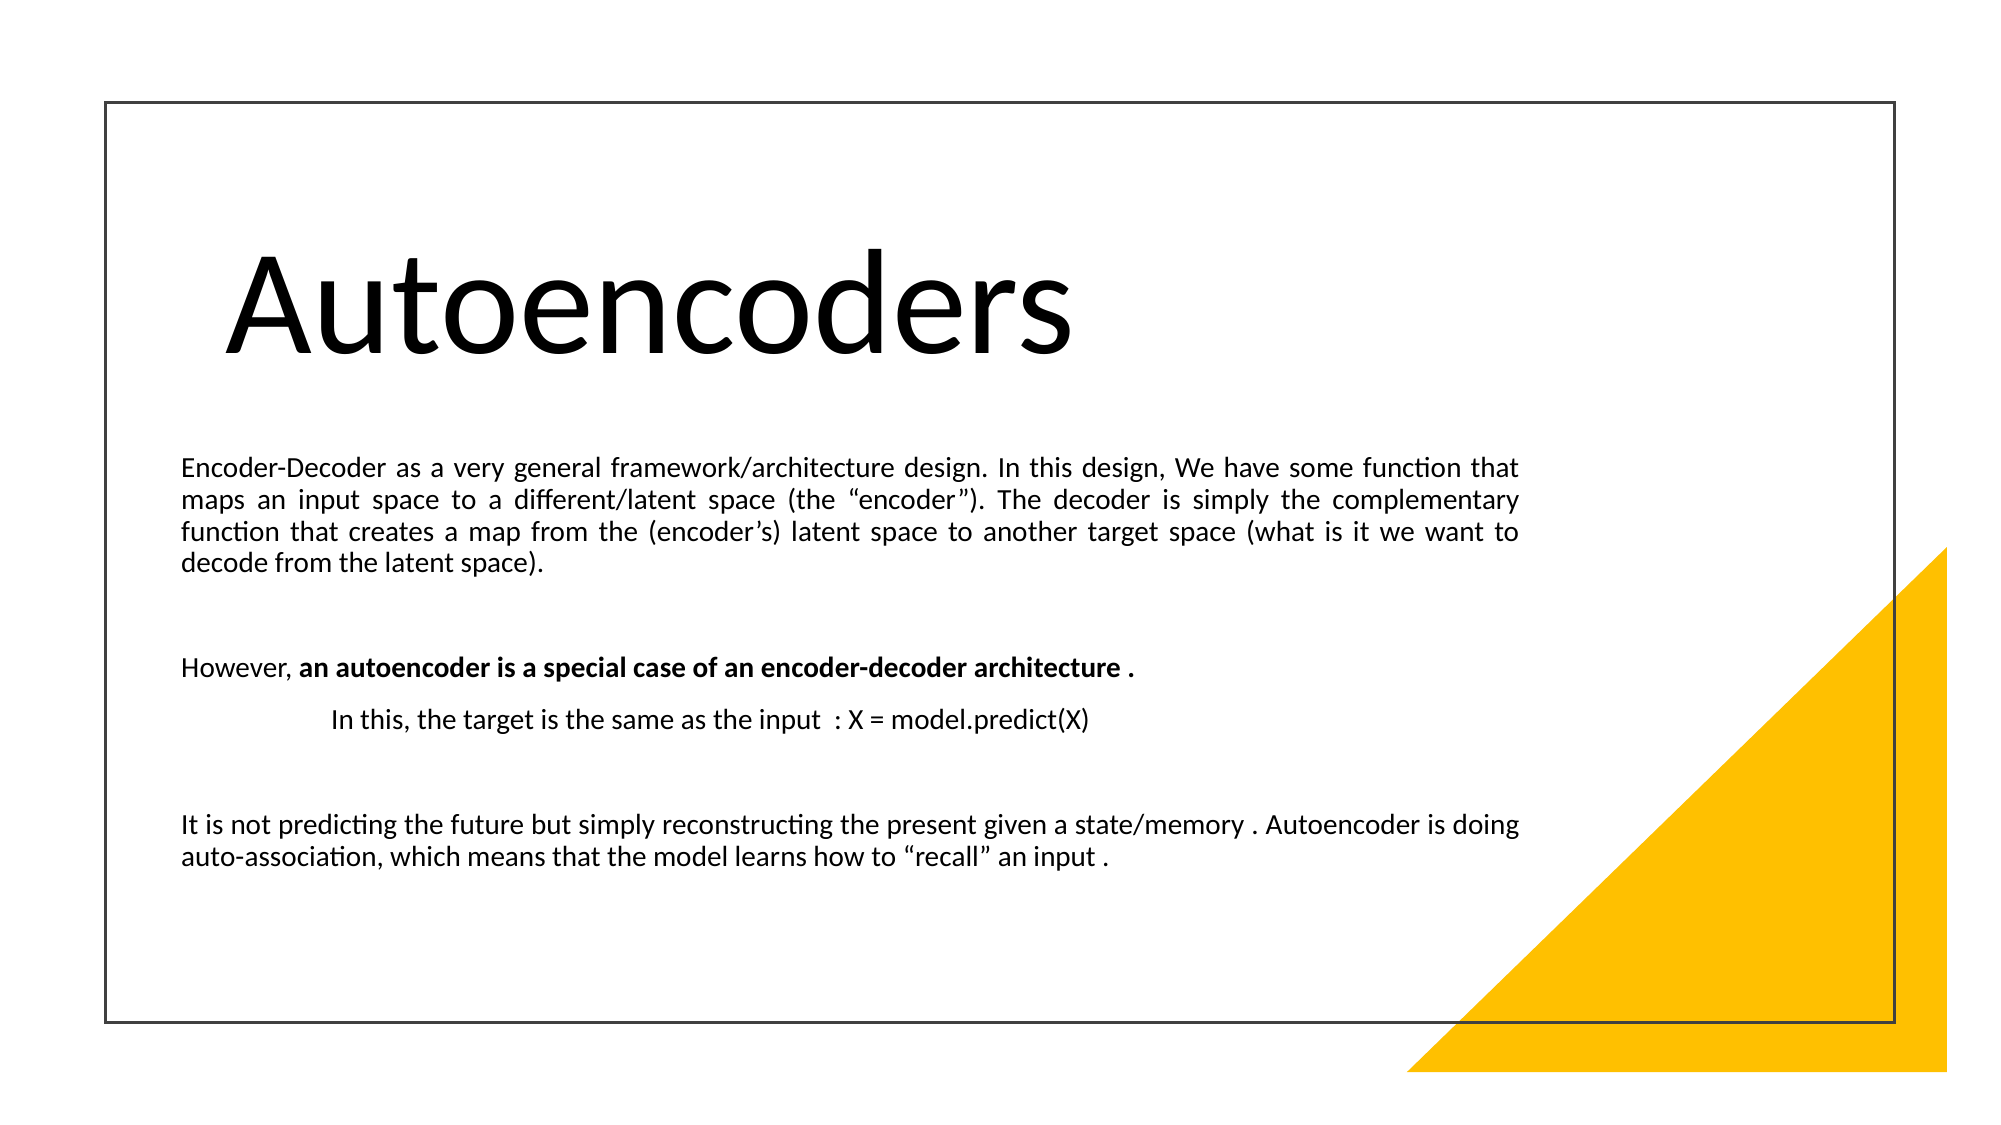

Autoencoders

Encoder-Decoder as a very general framework/architecture design. In this design, We have some function that maps an input space to a different/latent space (the “encoder”). The decoder is simply the complementary function that creates a map from the (encoder’s) latent space to another target space (what is it we want to decode from the latent space).

However, an autoencoder is a special case of an encoder-decoder architecture .
	In this, the target is the same as the input  : X = model.predict(X)

It is not predicting the future but simply reconstructing the present given a state/memory . Autoencoder is doing auto-association, which means that the model learns how to “recall” an input .